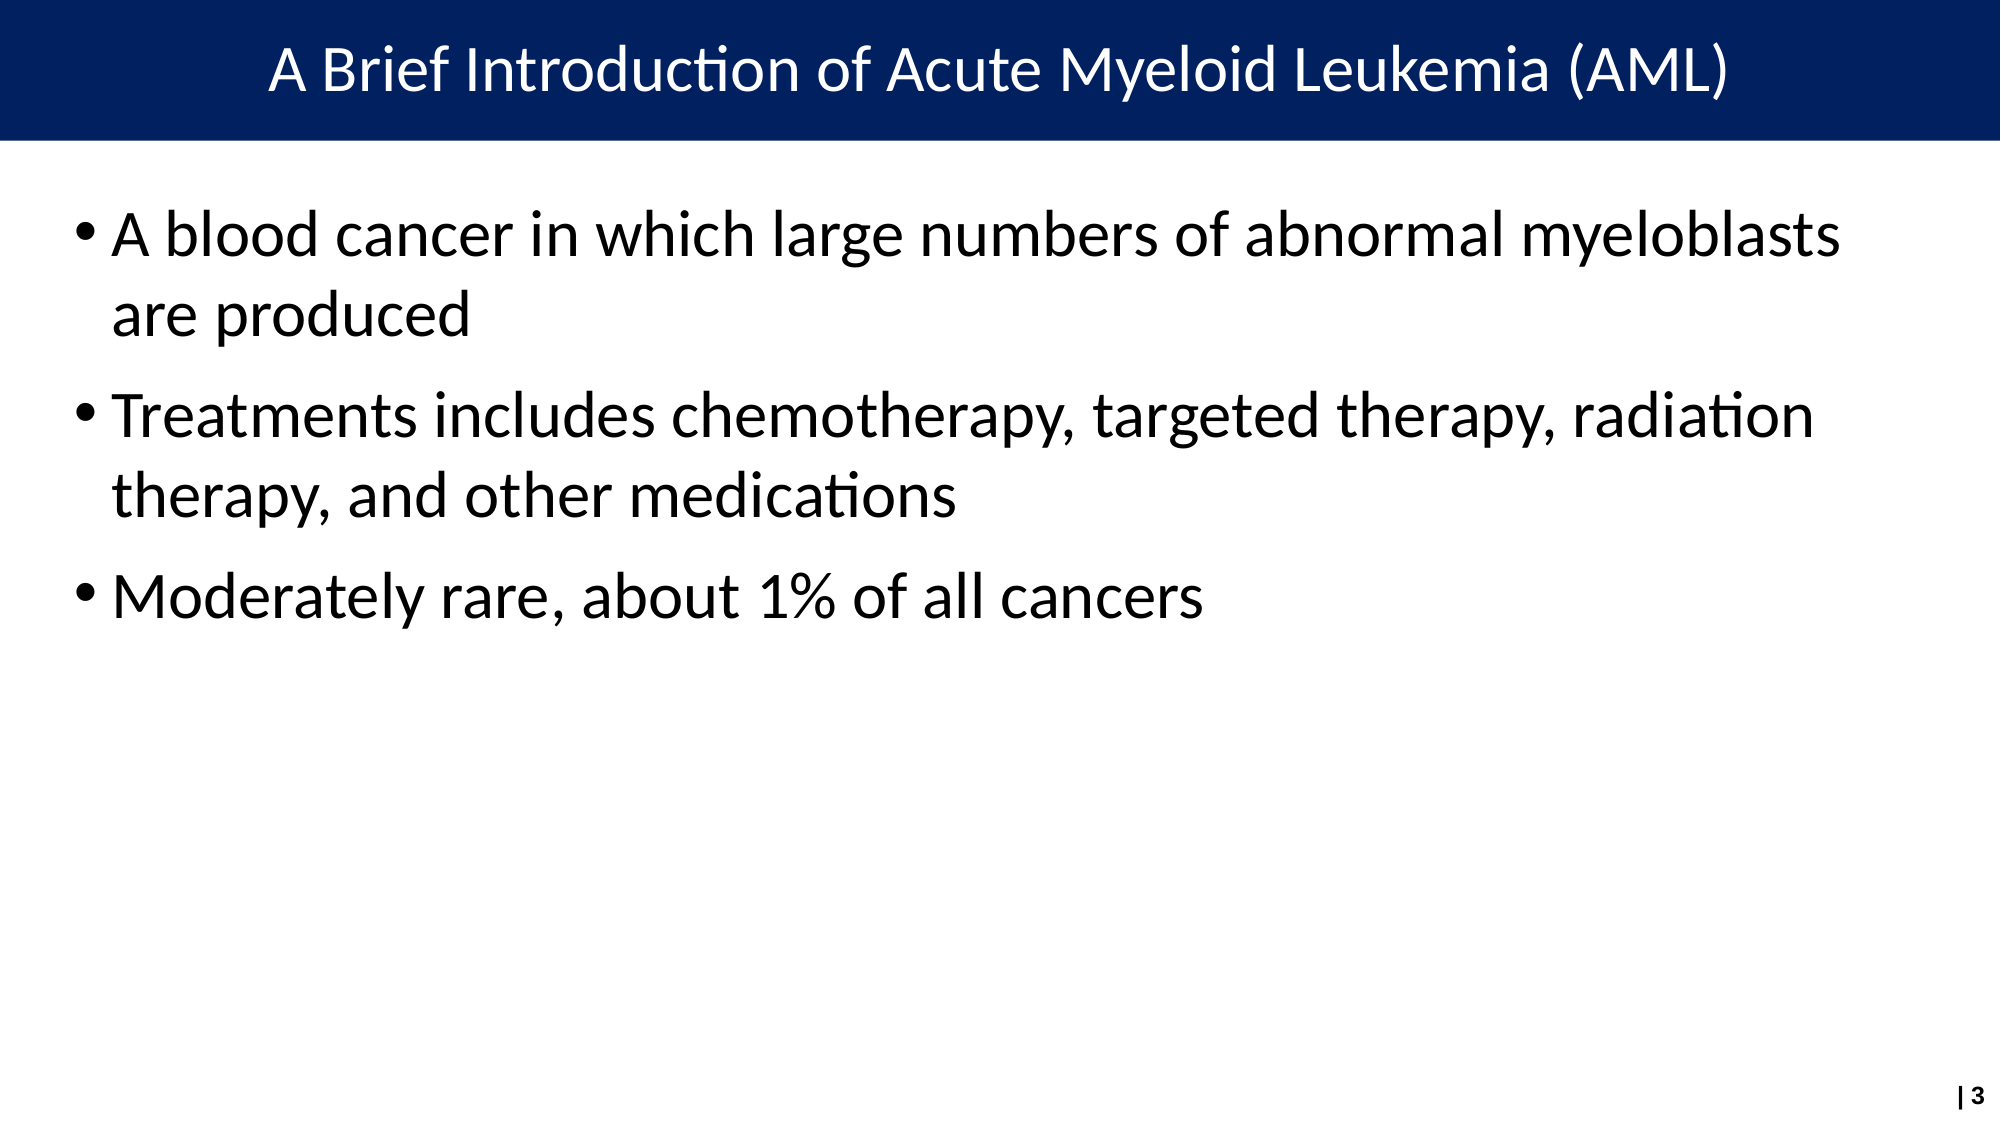

# A Brief Introduction of Acute Myeloid Leukemia (AML)
A blood cancer in which large numbers of abnormal myeloblasts are produced
Treatments includes chemotherapy, targeted therapy, radiation therapy, and other medications
Moderately rare, about 1% of all cancers

| 3